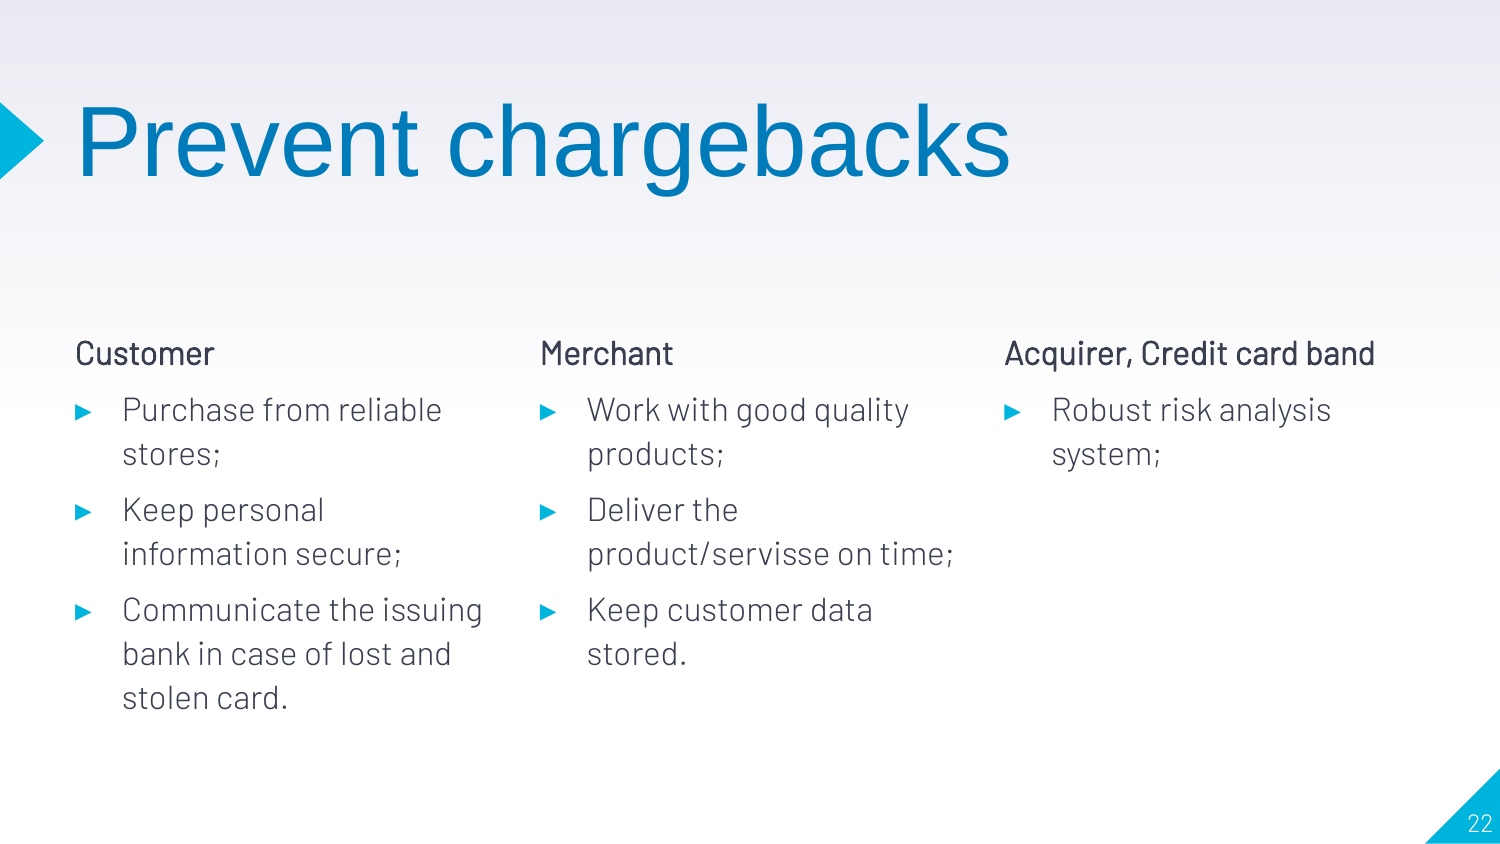

# Prevent chargebacks
Customer
Purchase from reliable stores;
Keep personal information secure;
Communicate the issuing bank in case of lost and stolen card.
Merchant
Work with good quality products;
Deliver the product/servisse on time;
Keep customer data stored.
Acquirer, Credit card band
Robust risk analysis system;

22